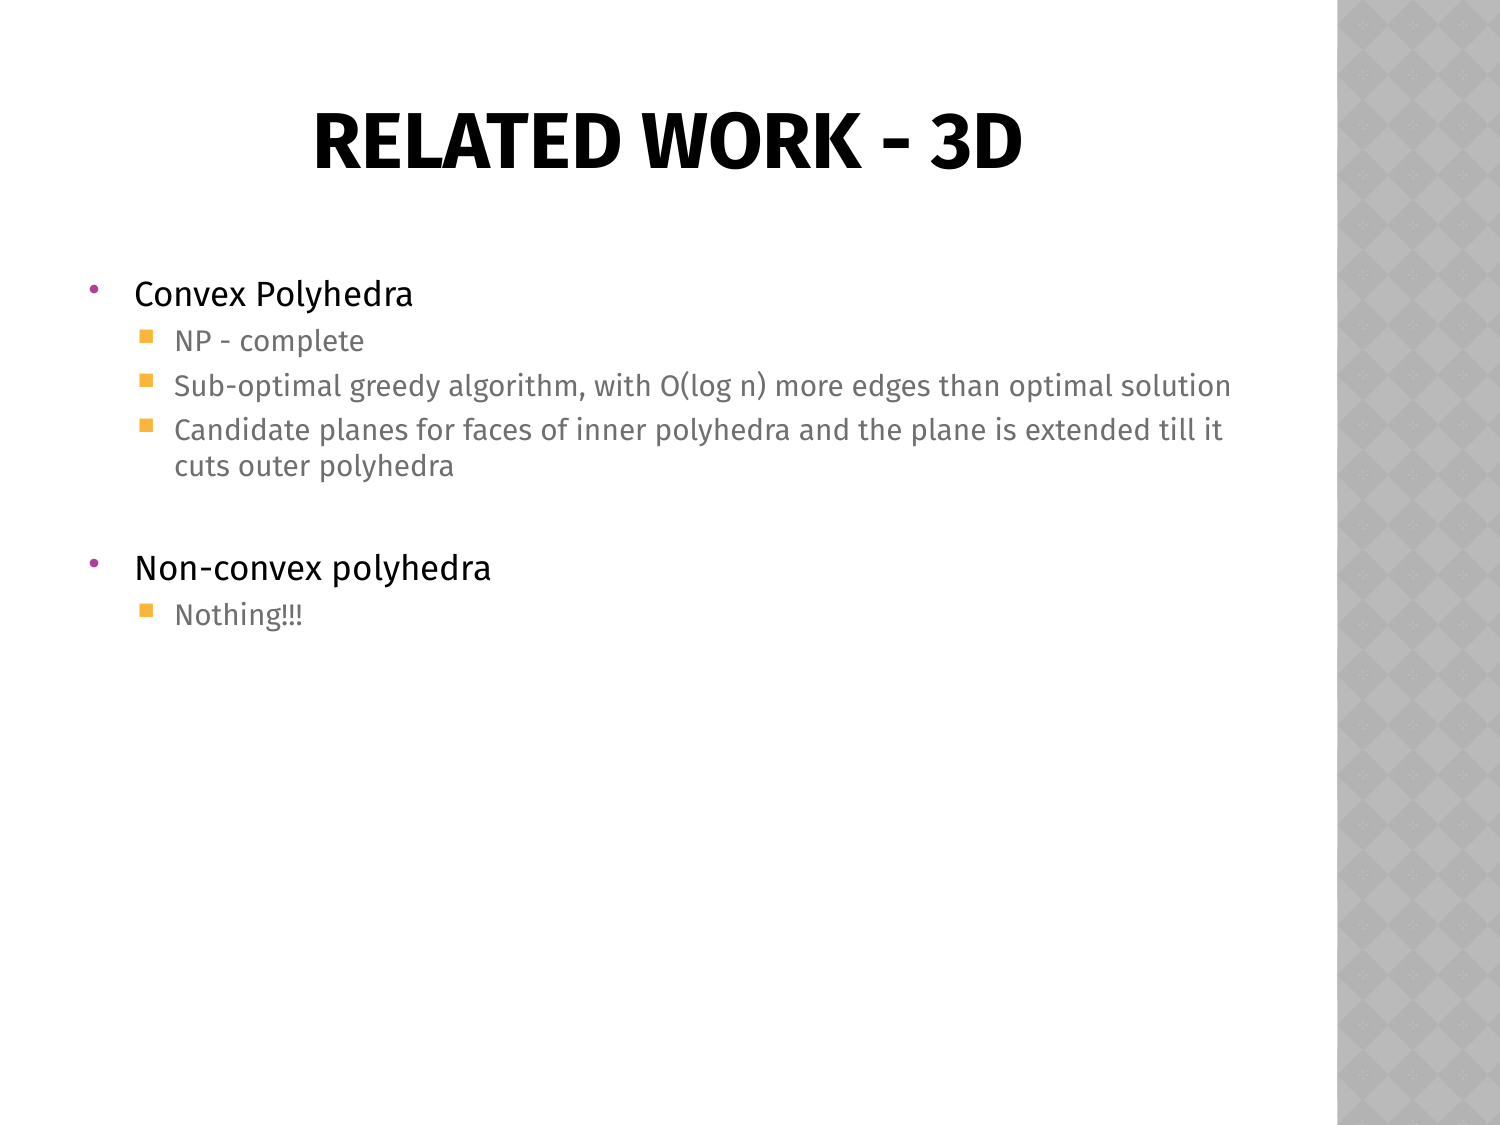

# Related work - 3d
Convex Polyhedra
NP - complete
Sub-optimal greedy algorithm, with O(log n) more edges than optimal solution
Candidate planes for faces of inner polyhedra and the plane is extended till it cuts outer polyhedra

Non-convex polyhedra
Nothing!!!